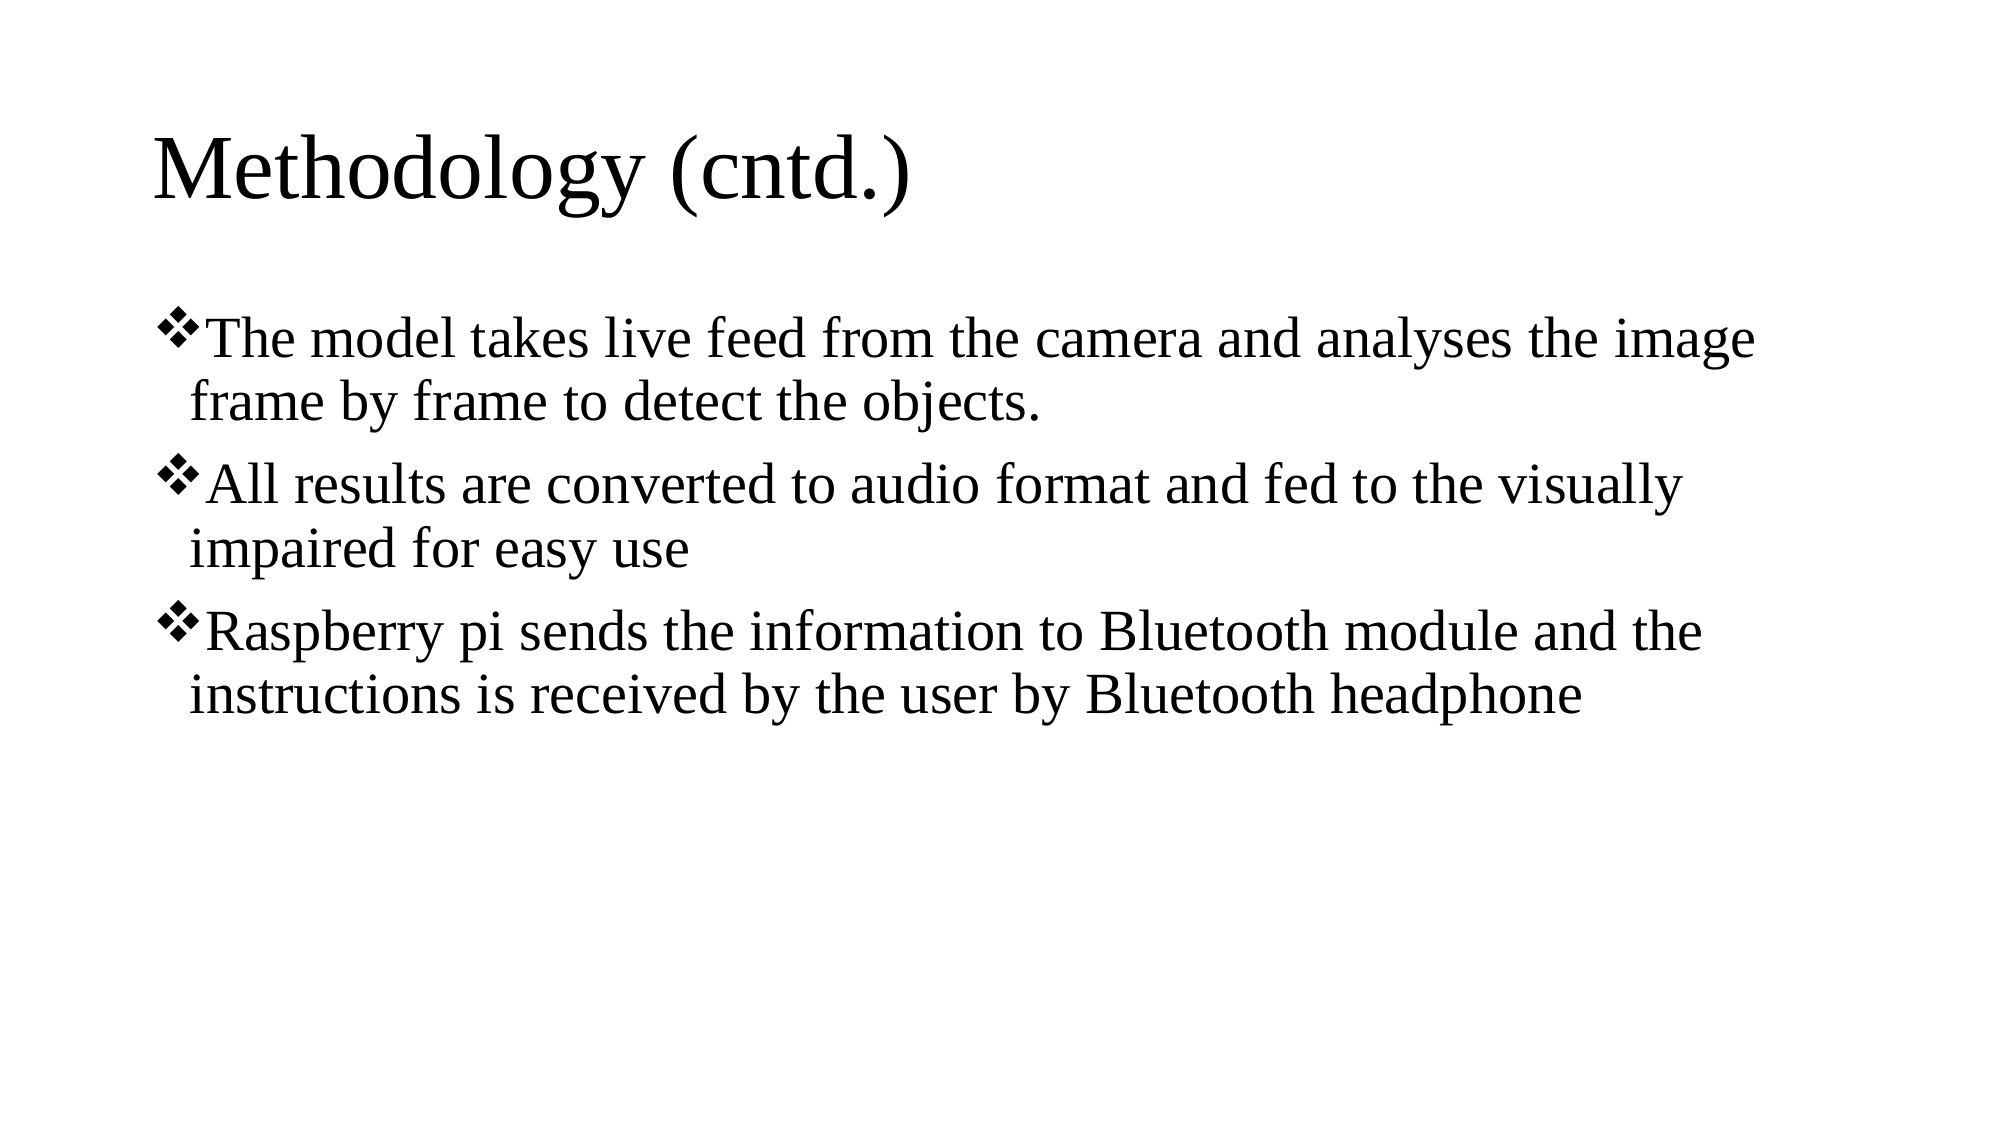

# Methodology (cntd.)
The model takes live feed from the camera and analyses the image frame by frame to detect the objects.
All results are converted to audio format and fed to the visually impaired for easy use
Raspberry pi sends the information to Bluetooth module and the instructions is received by the user by Bluetooth headphone